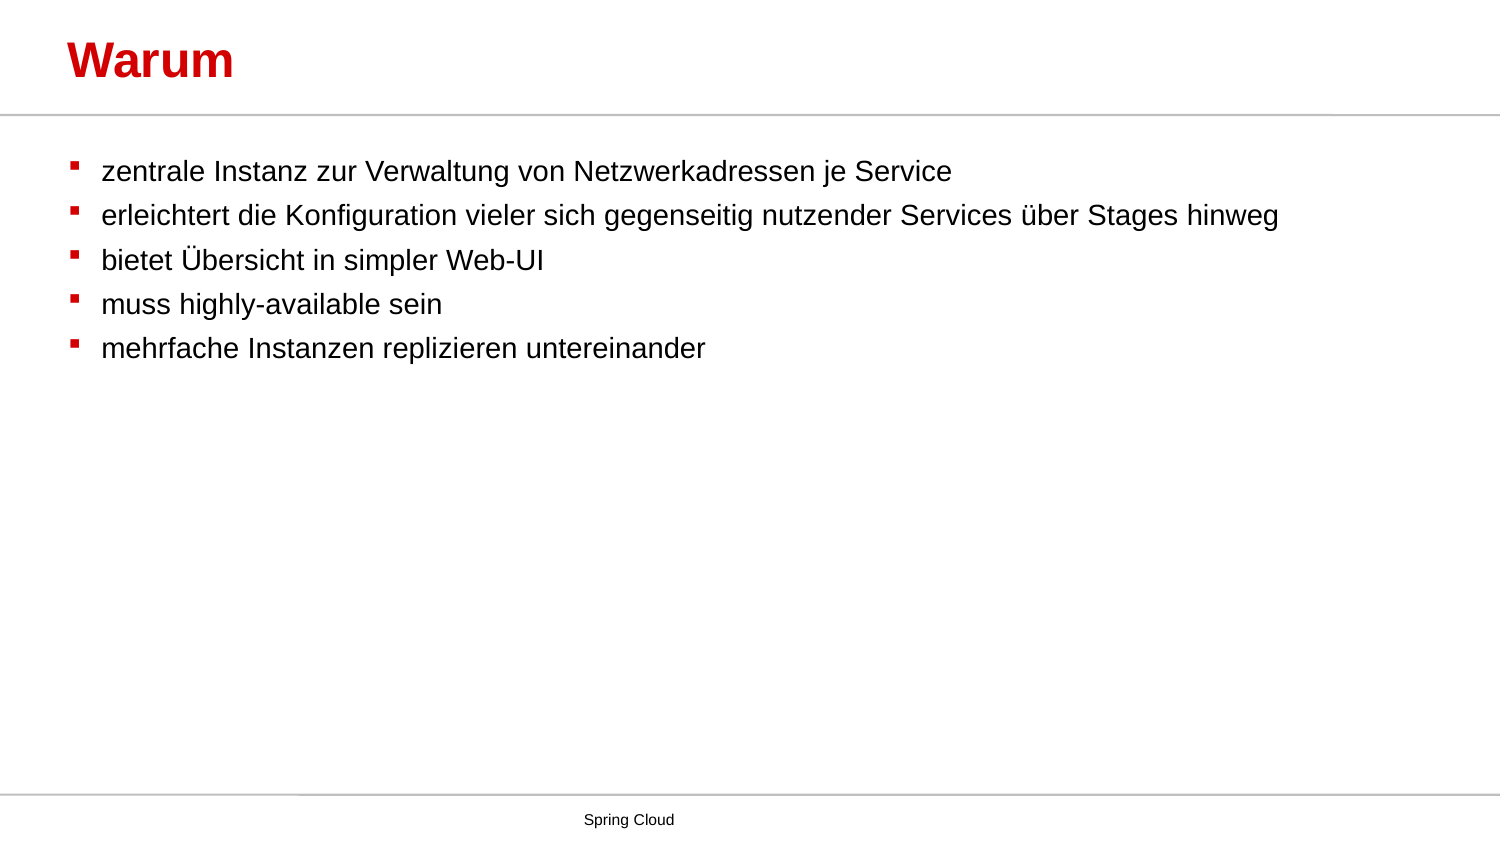

# Warum
zentrale Instanz zur Verwaltung von Netzwerkadressen je Service
erleichtert die Konfiguration vieler sich gegenseitig nutzender Services über Stages hinweg
bietet Übersicht in simpler Web-UI
muss highly-available sein
mehrfache Instanzen replizieren untereinander
Spring Cloud